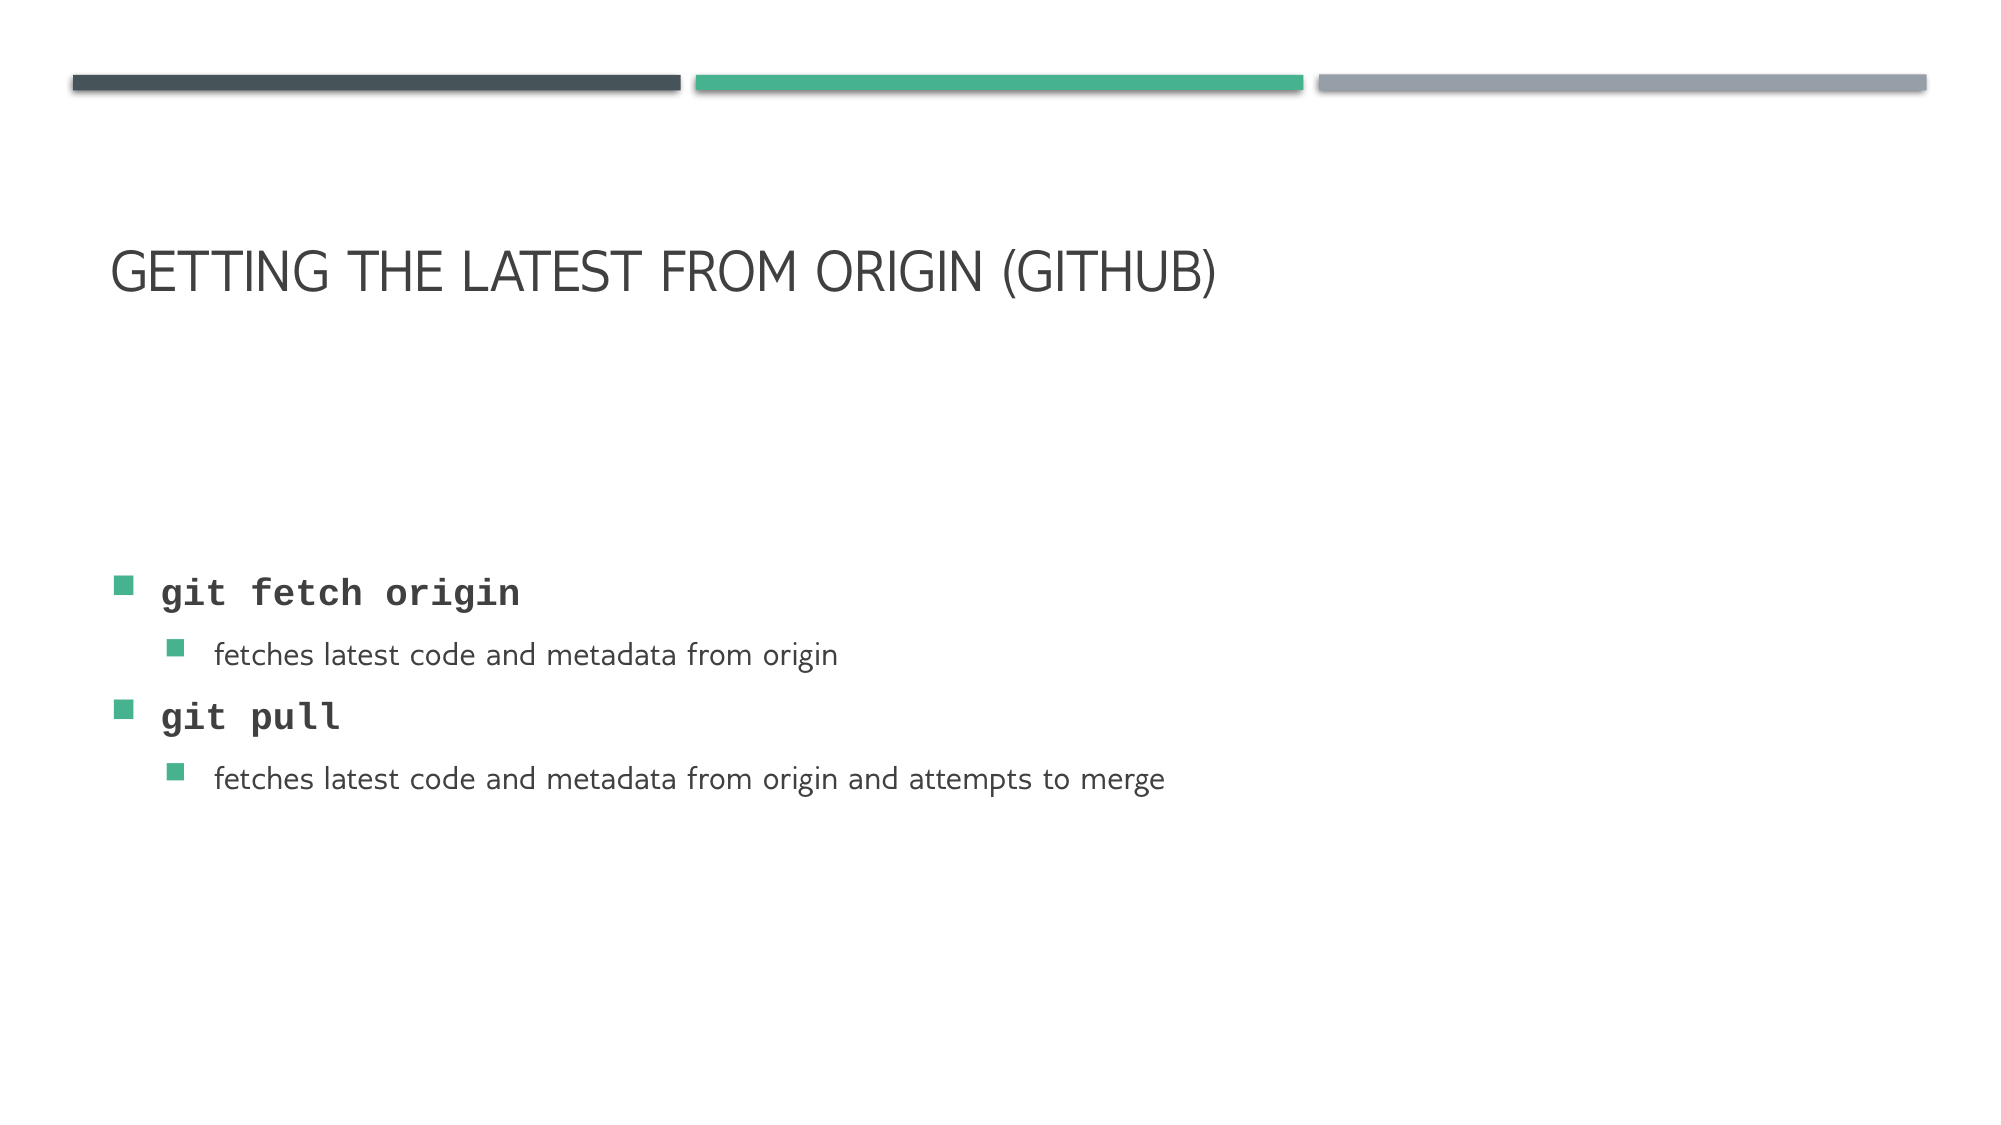

# Getting the latest from Origin (GitHub)
git fetch origin
fetches latest code and metadata from origin
git pull
fetches latest code and metadata from origin and attempts to merge